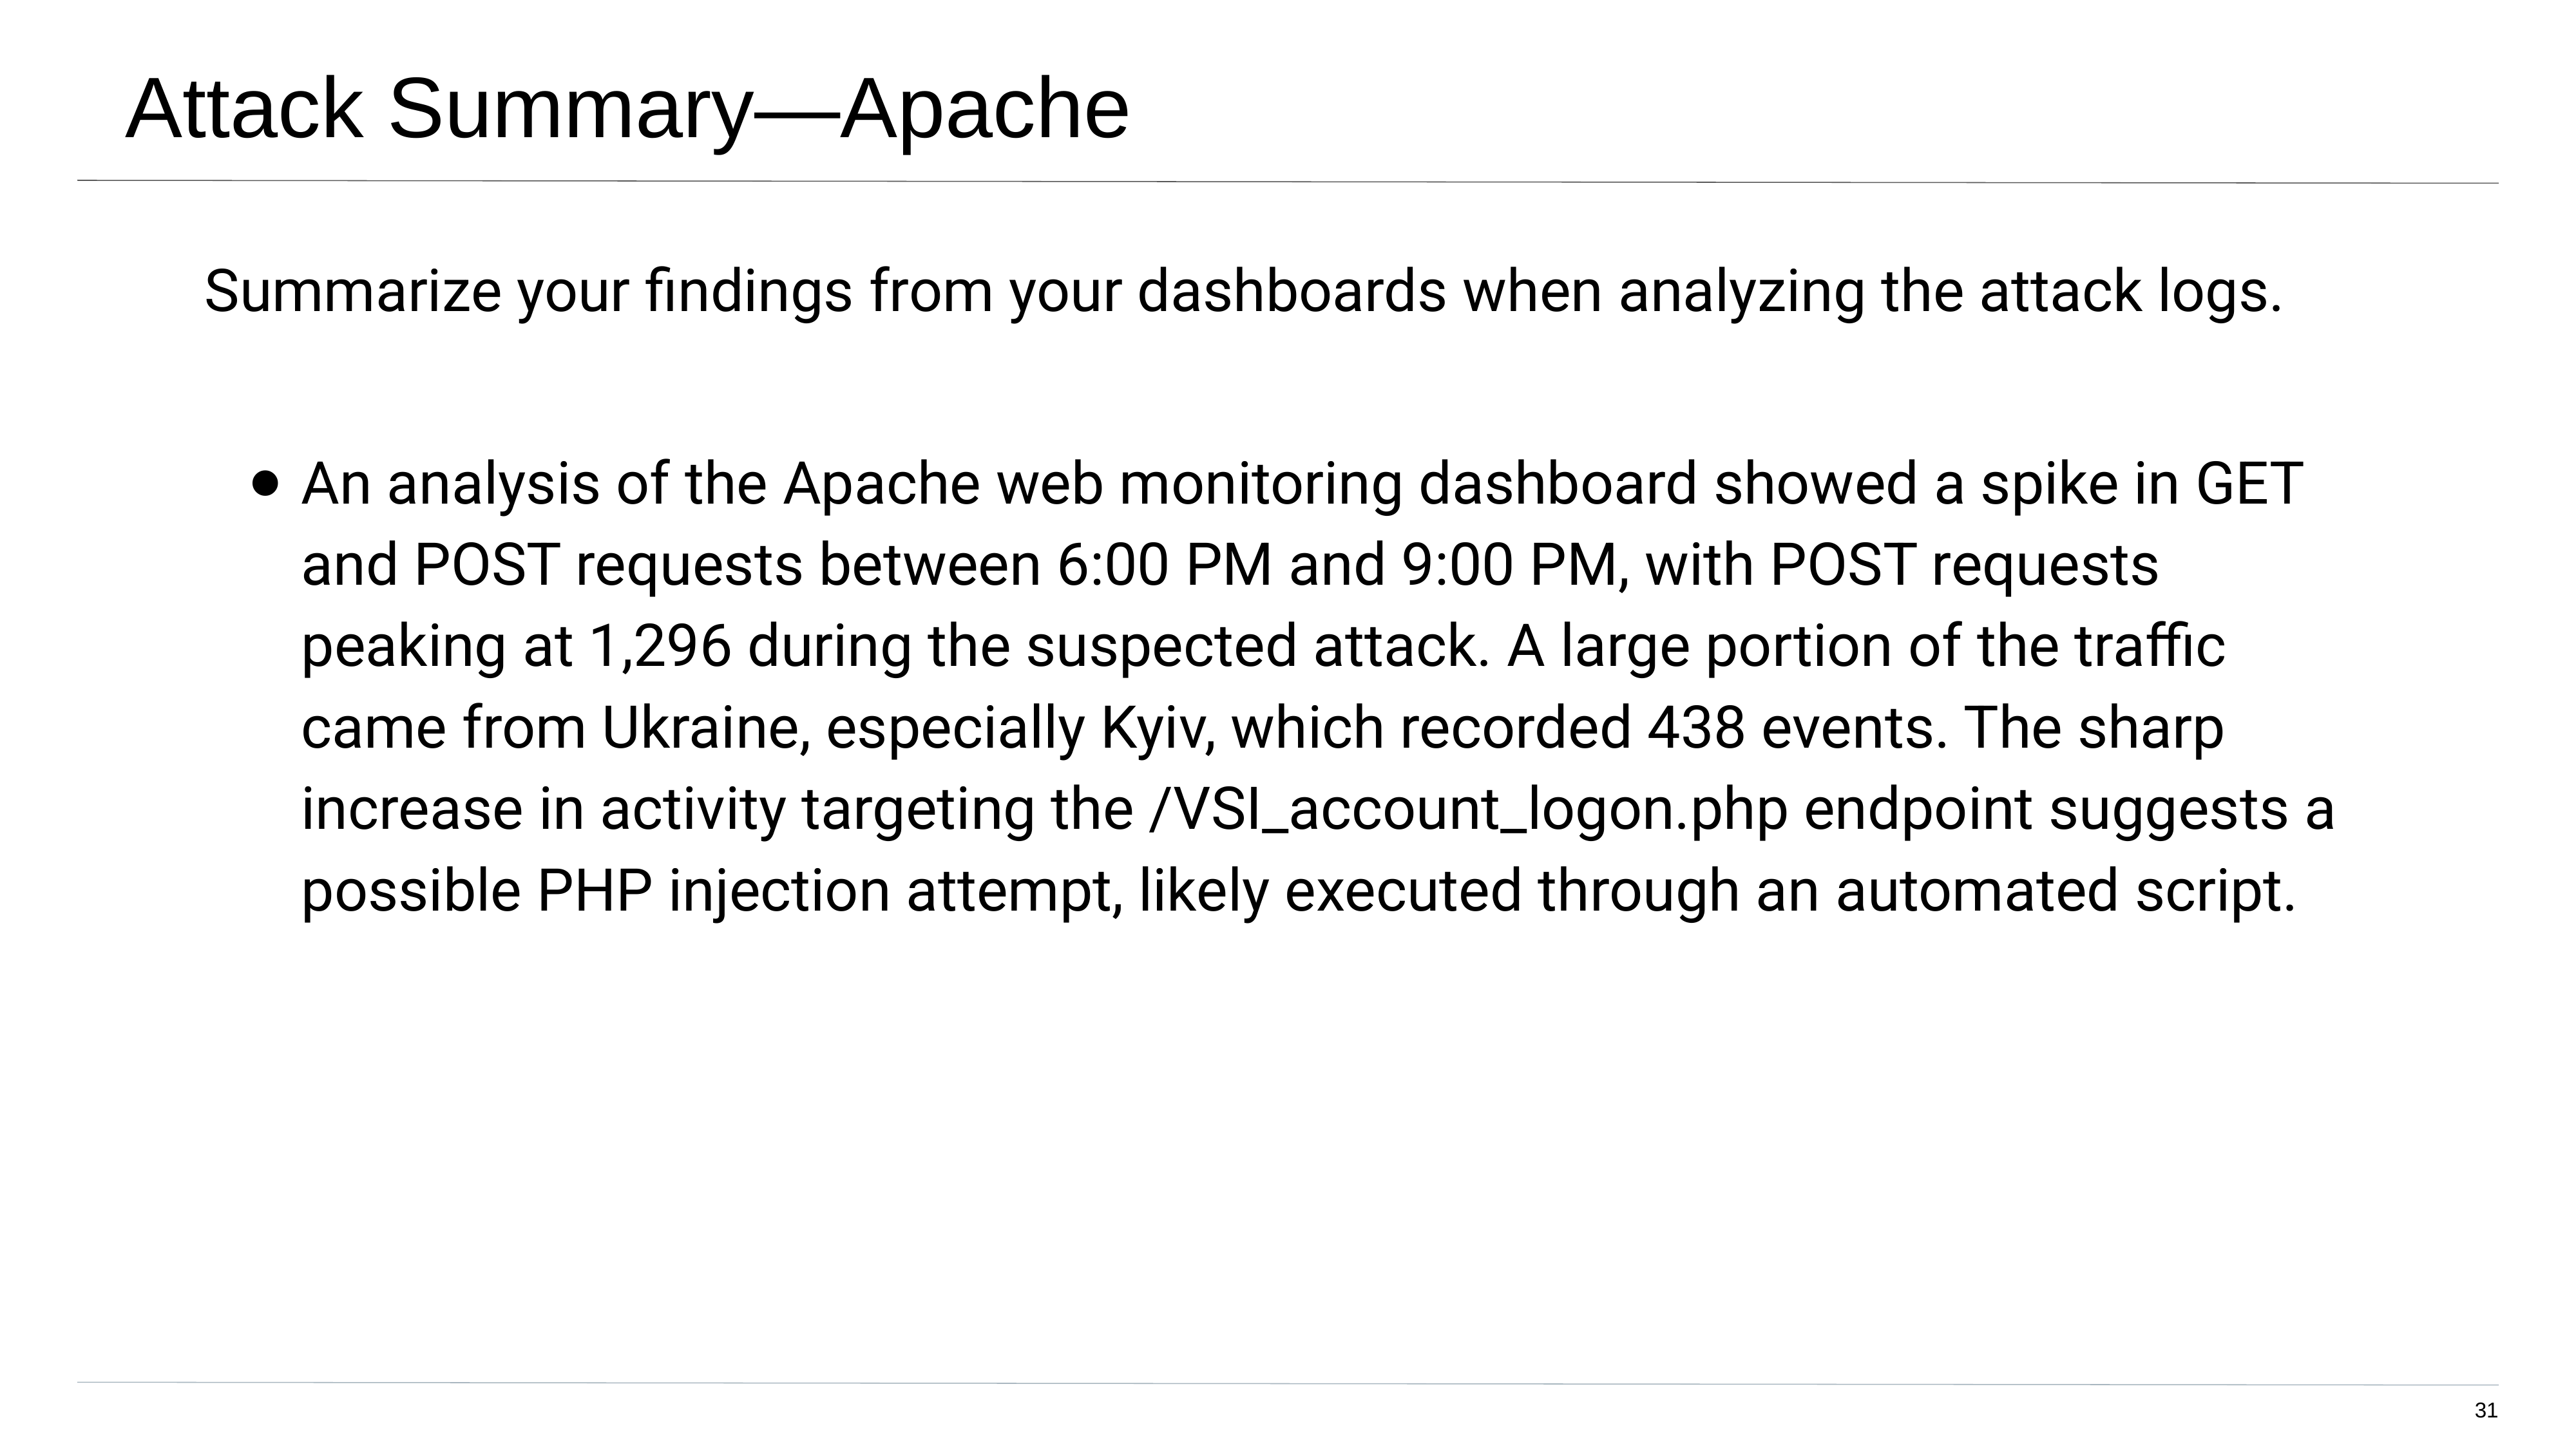

# Attack Summary—Apache
Summarize your findings from your dashboards when analyzing the attack logs.

An analysis of the Apache web monitoring dashboard showed a spike in GET and POST requests between 6:00 PM and 9:00 PM, with POST requests peaking at 1,296 during the suspected attack. A large portion of the traffic came from Ukraine, especially Kyiv, which recorded 438 events. The sharp increase in activity targeting the /VSI_account_logon.php endpoint suggests a possible PHP injection attempt, likely executed through an automated script.
31